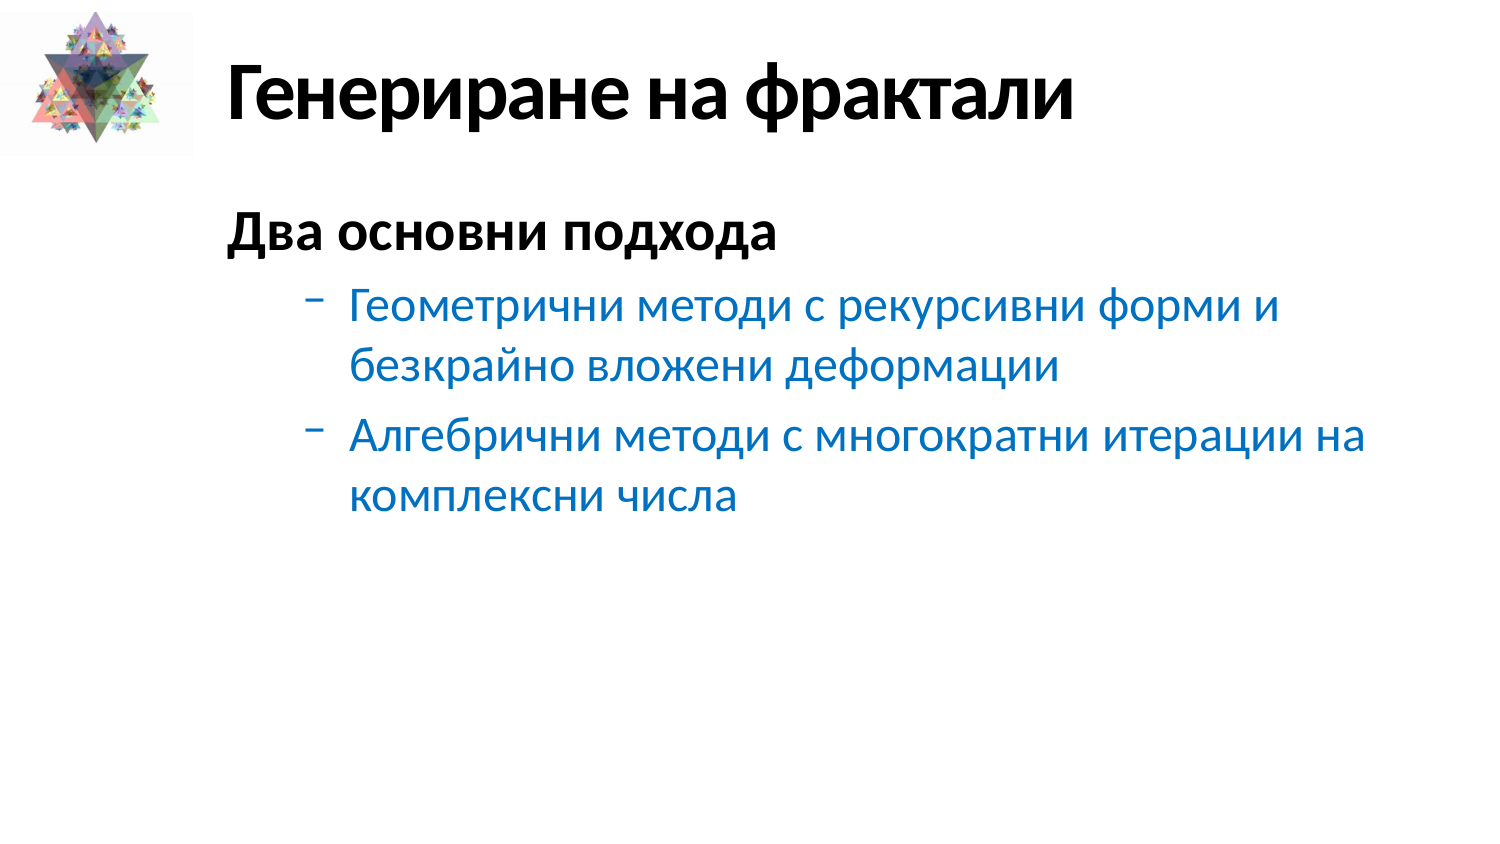

# Генериране на фрактали
Два основни подхода
Геометрични методи с рекурсивни форми и безкрайно вложени деформации
Алгебрични методи с многократни итерации на комплексни числа